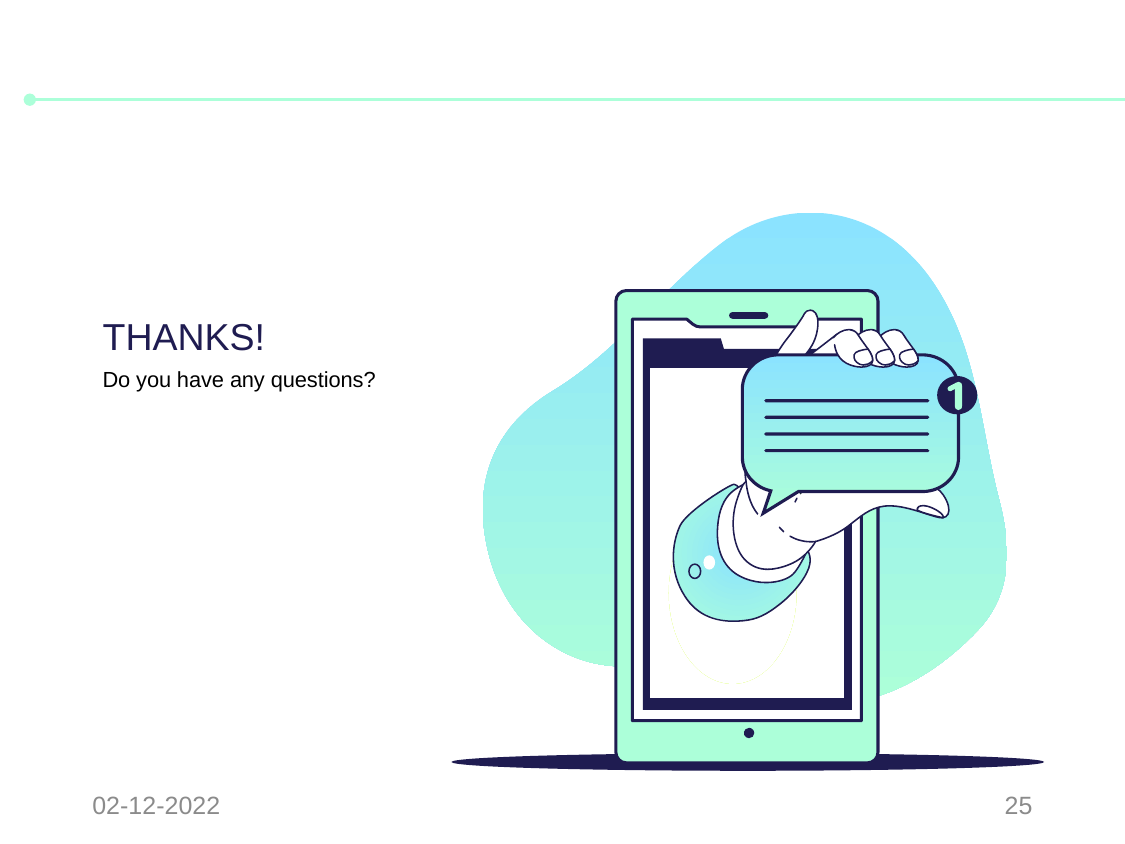

# THANKS!

Do you have any questions?
02-12-2022
25